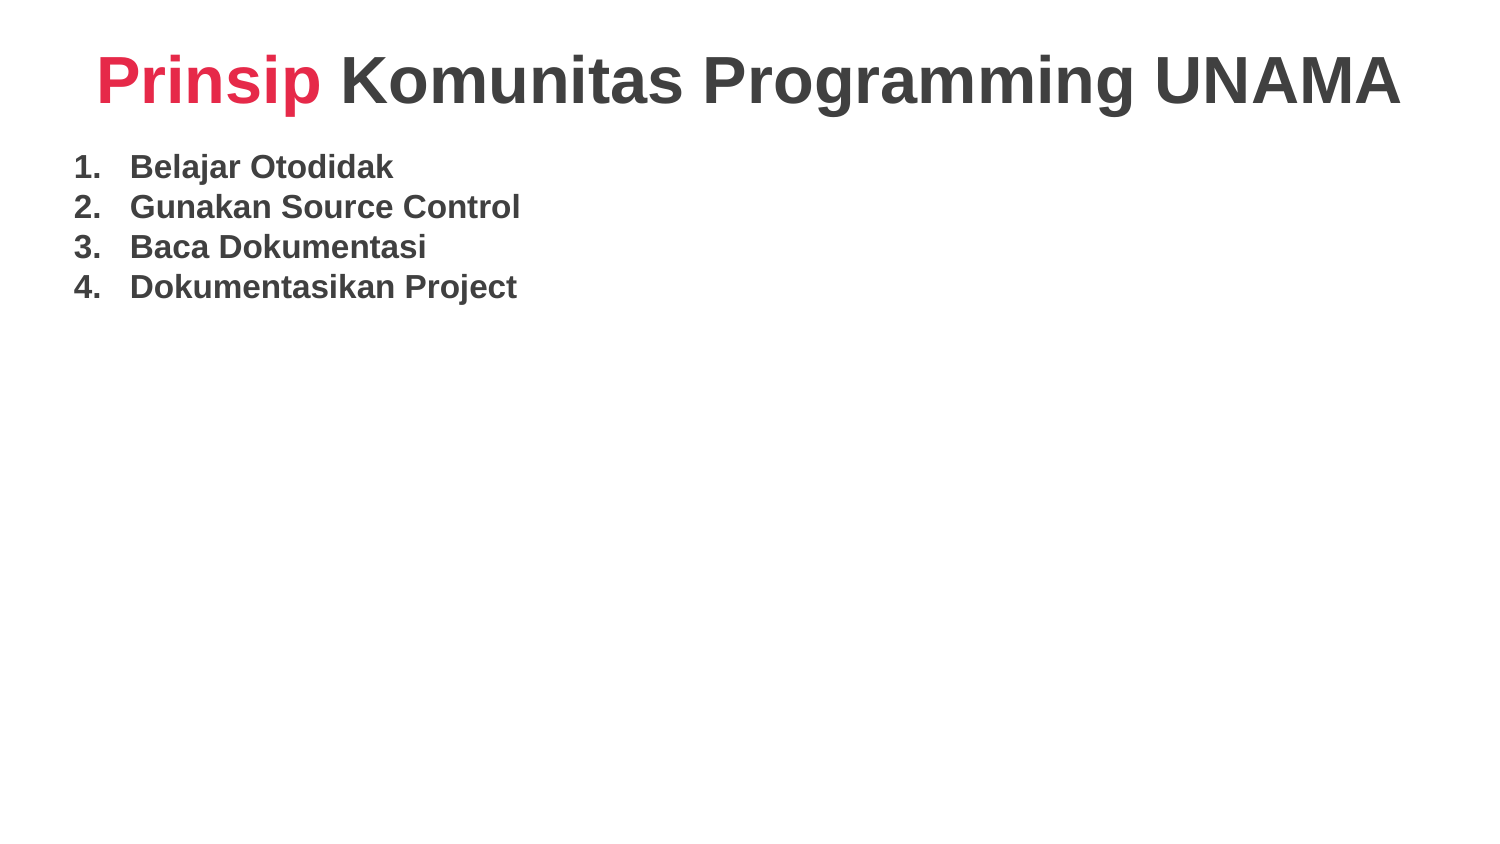

Prinsip Komunitas Programming UNAMA
Belajar Otodidak
Gunakan Source Control
Baca Dokumentasi
Dokumentasikan Project